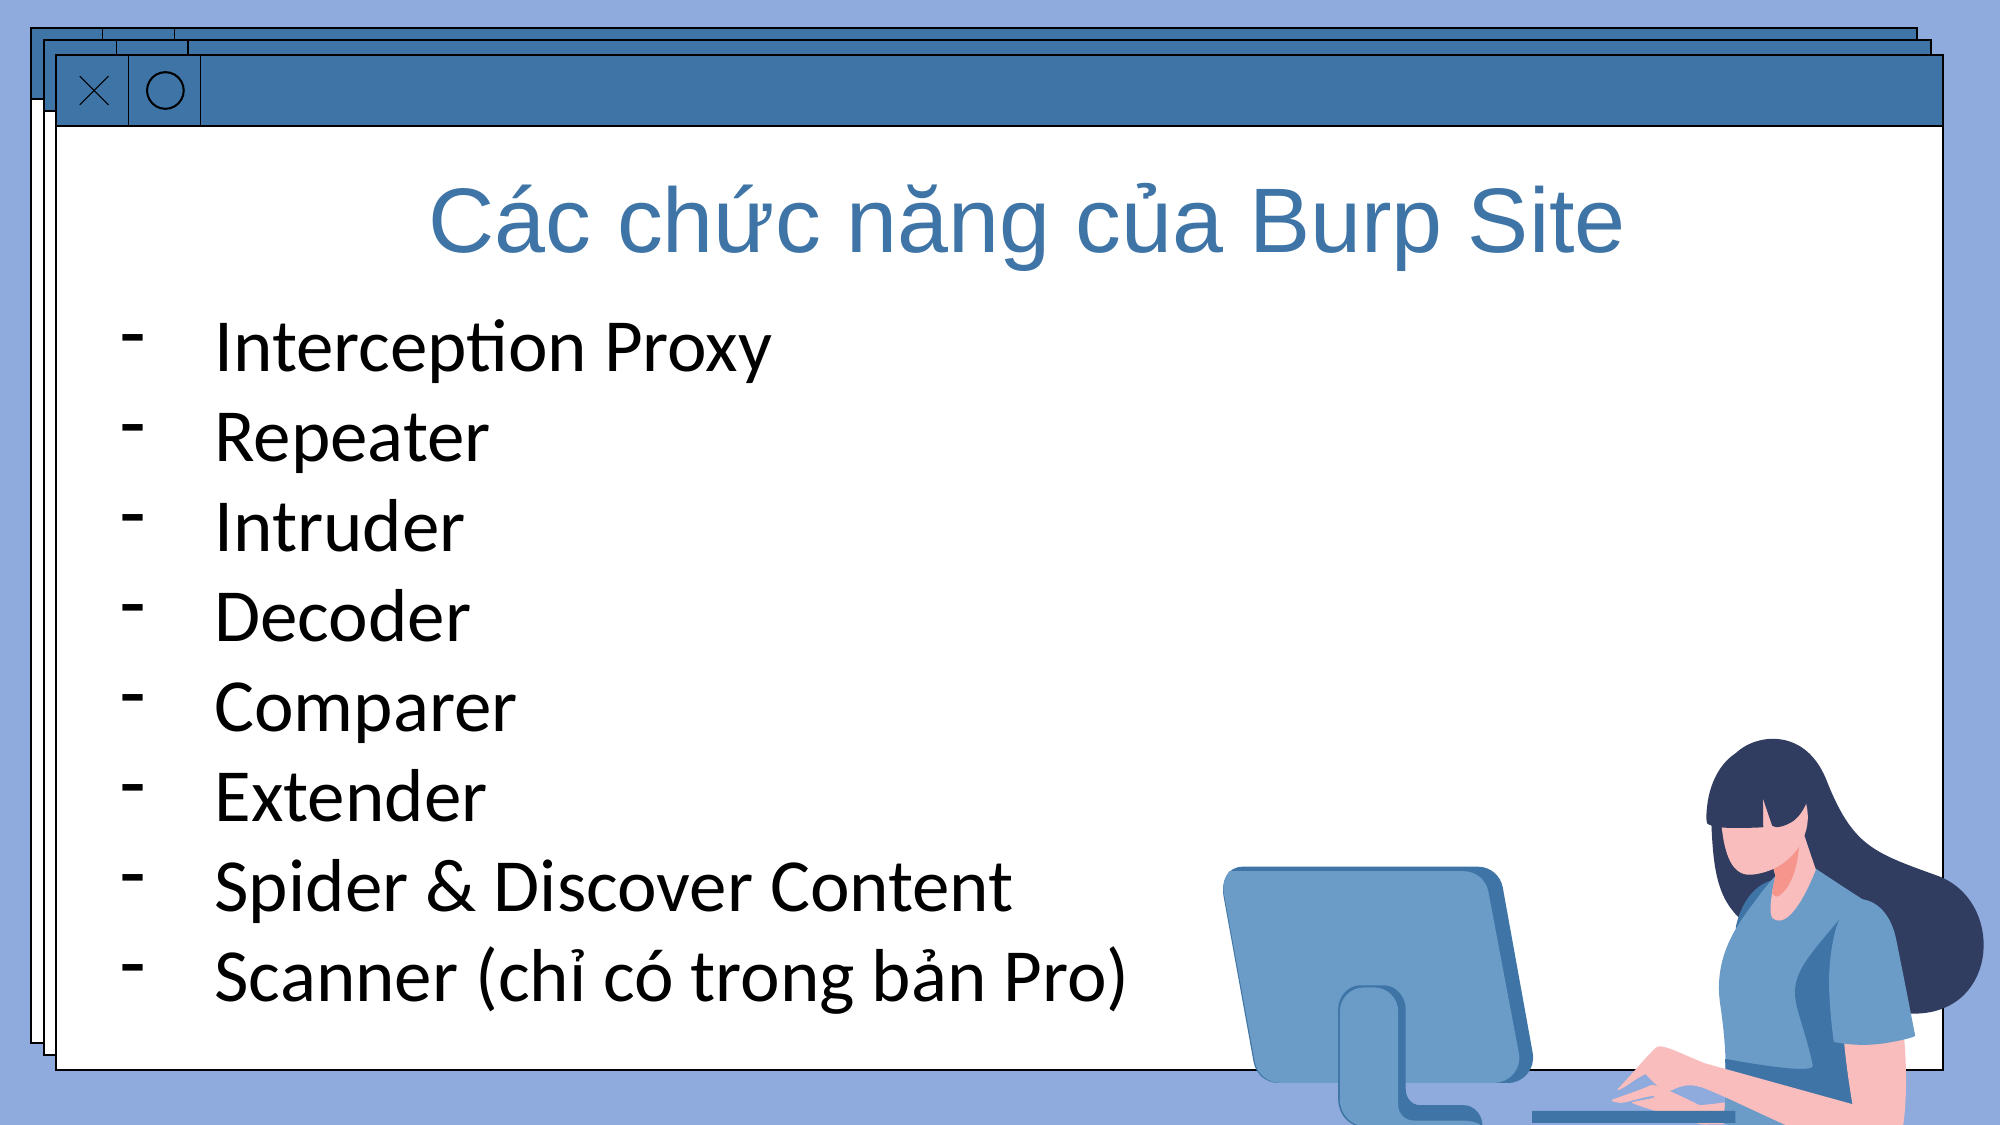

Các chức năng của Burp Site

Interception Proxy
Repeater
Intruder
Decoder
Comparer
Extender
Spider & Discover Content
Scanner (chỉ có trong bản Pro)